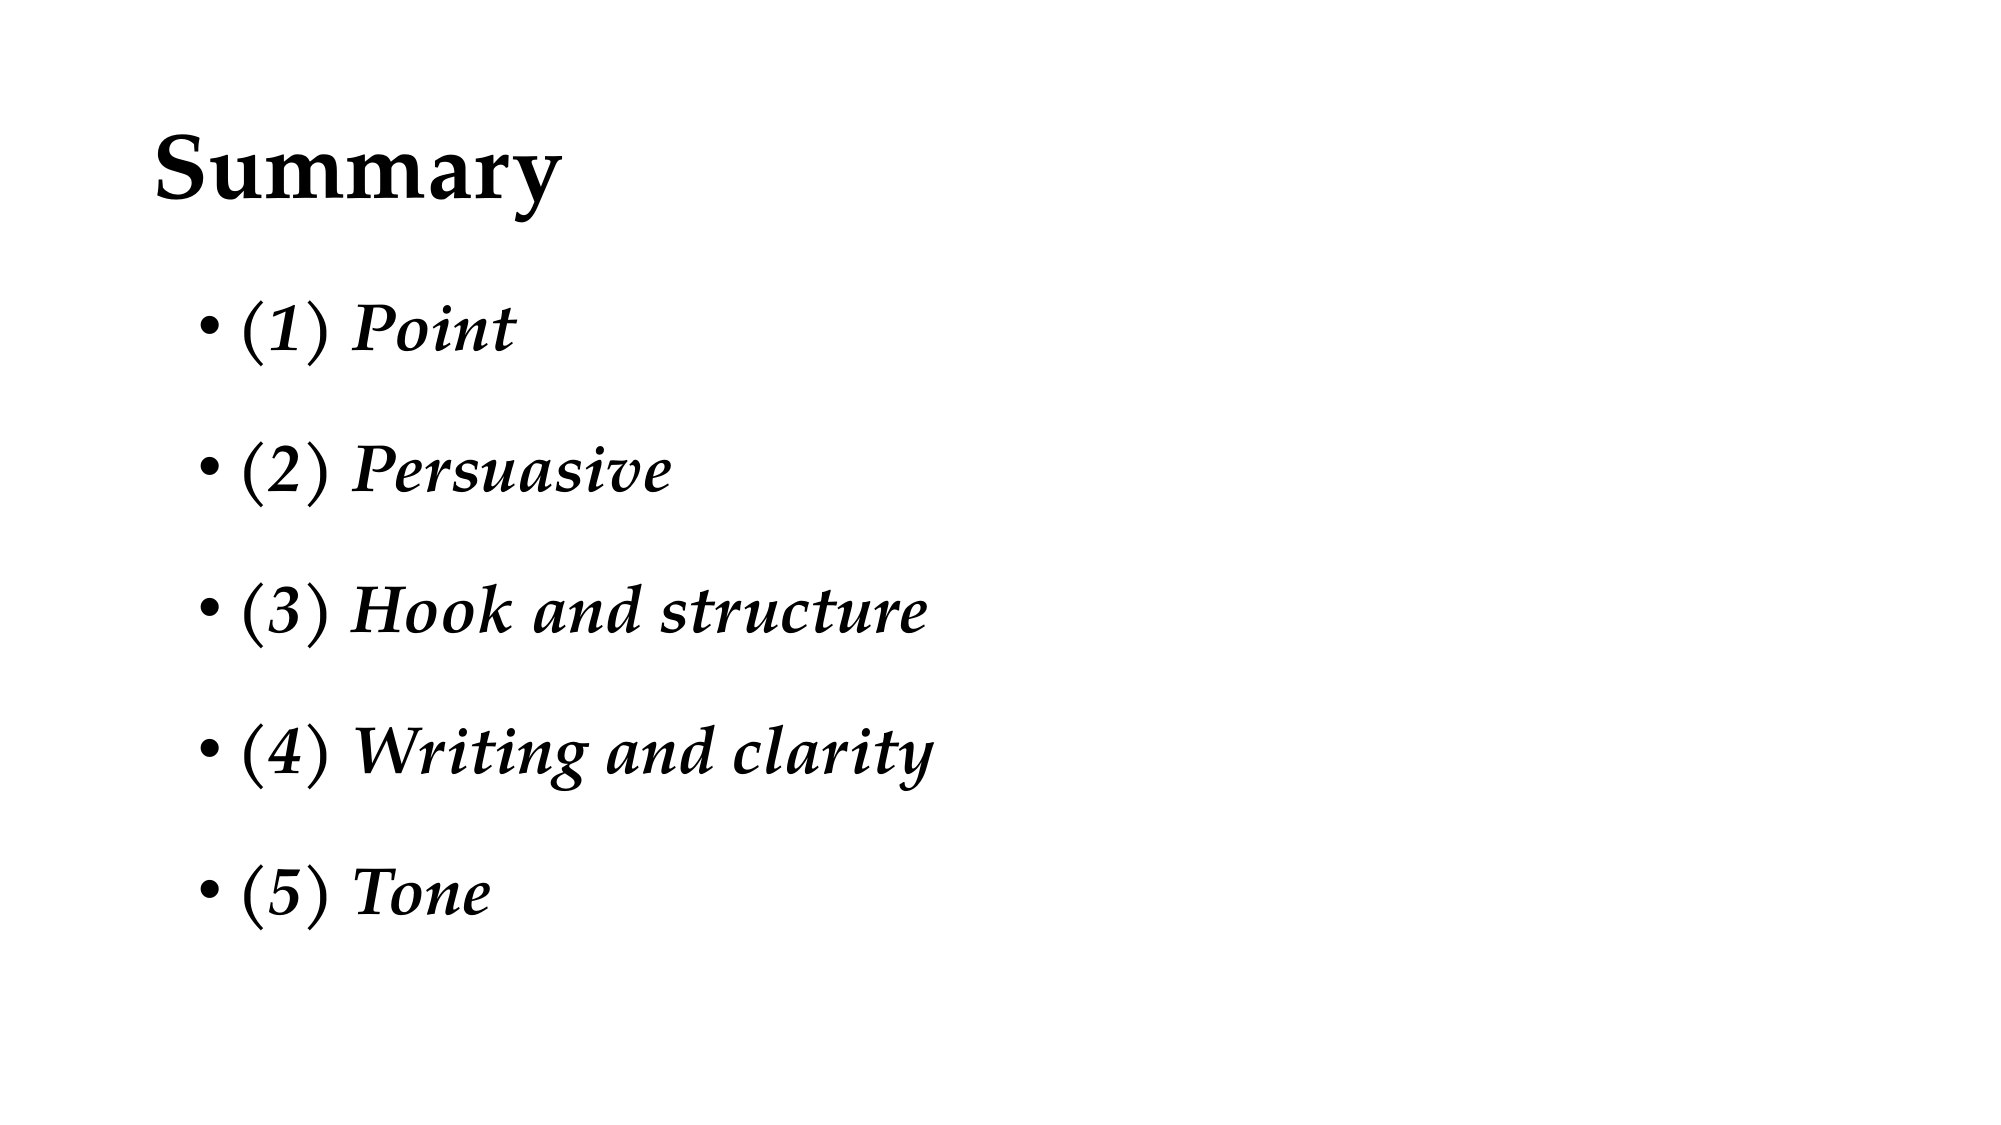

# Summary
(1) Point
(2) Persuasive
(3) Hook and structure
(4) Writing and clarity
(5) Tone